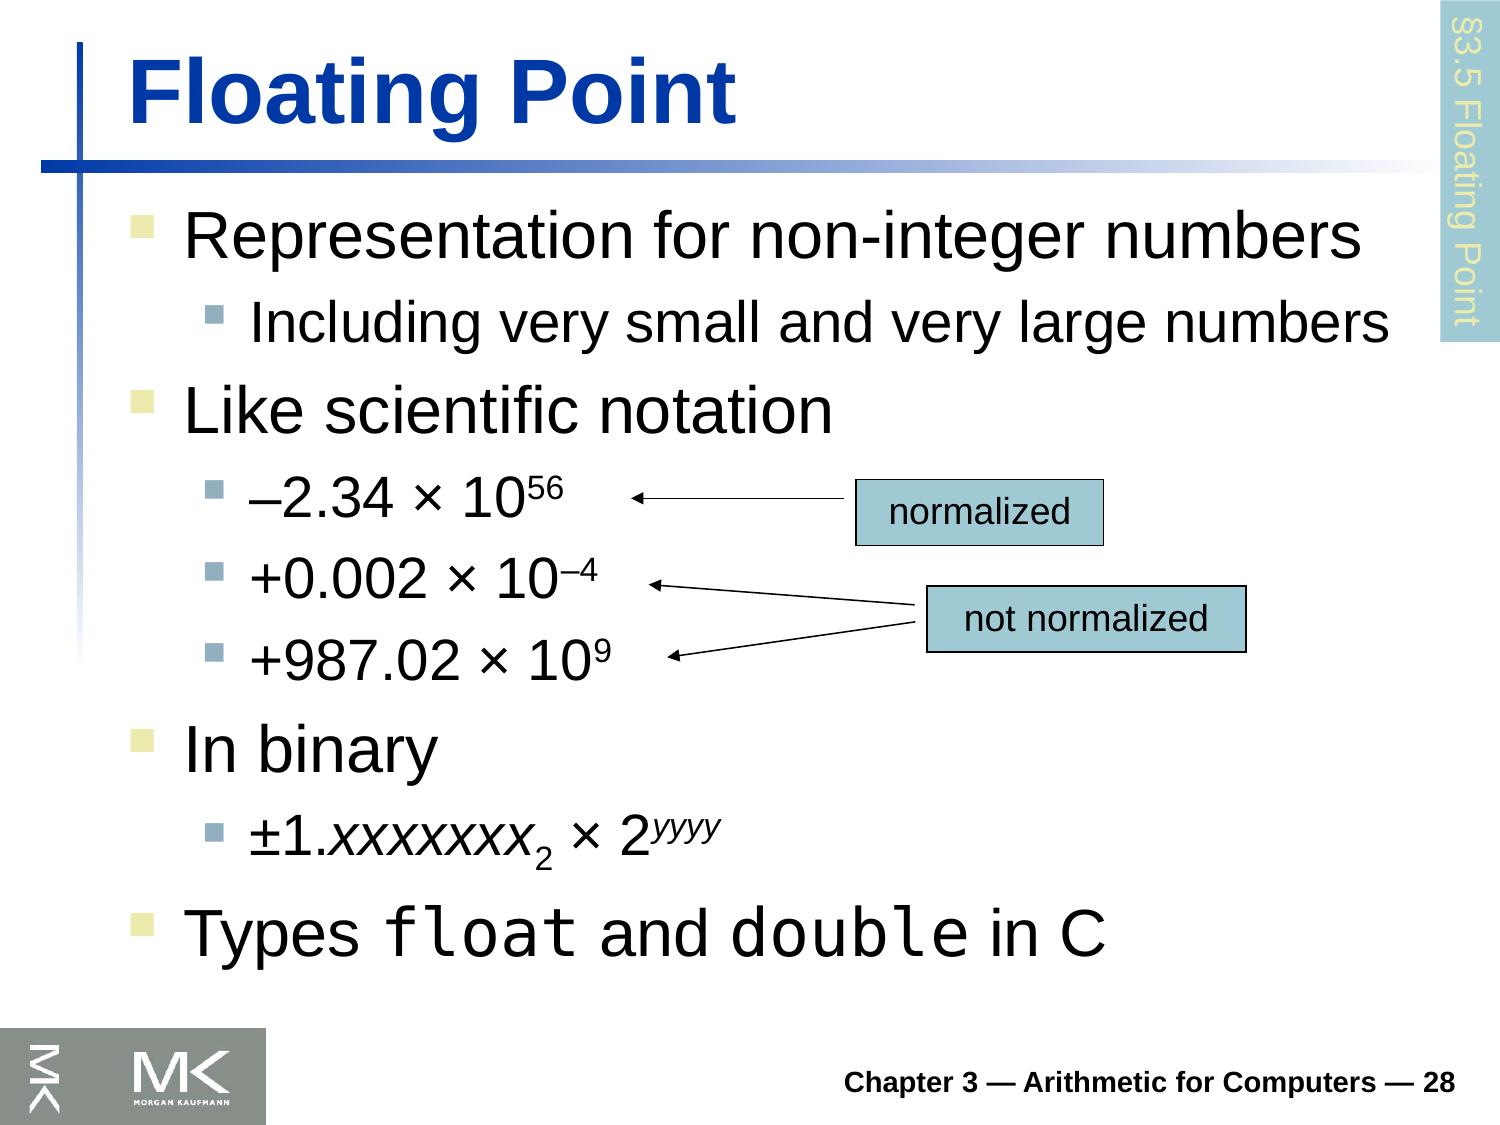

# Floating Point
§3.5 Floating Point
Representation for non-integer numbers
Including very small and very large numbers
Like scientific notation
–2.34 × 1056
+0.002 × 10–4
+987.02 × 109
In binary
±1.xxxxxxx2 × 2yyyy
Types float and double in C
normalized
not normalized

Chapter 3 — Arithmetic for Computers — 28